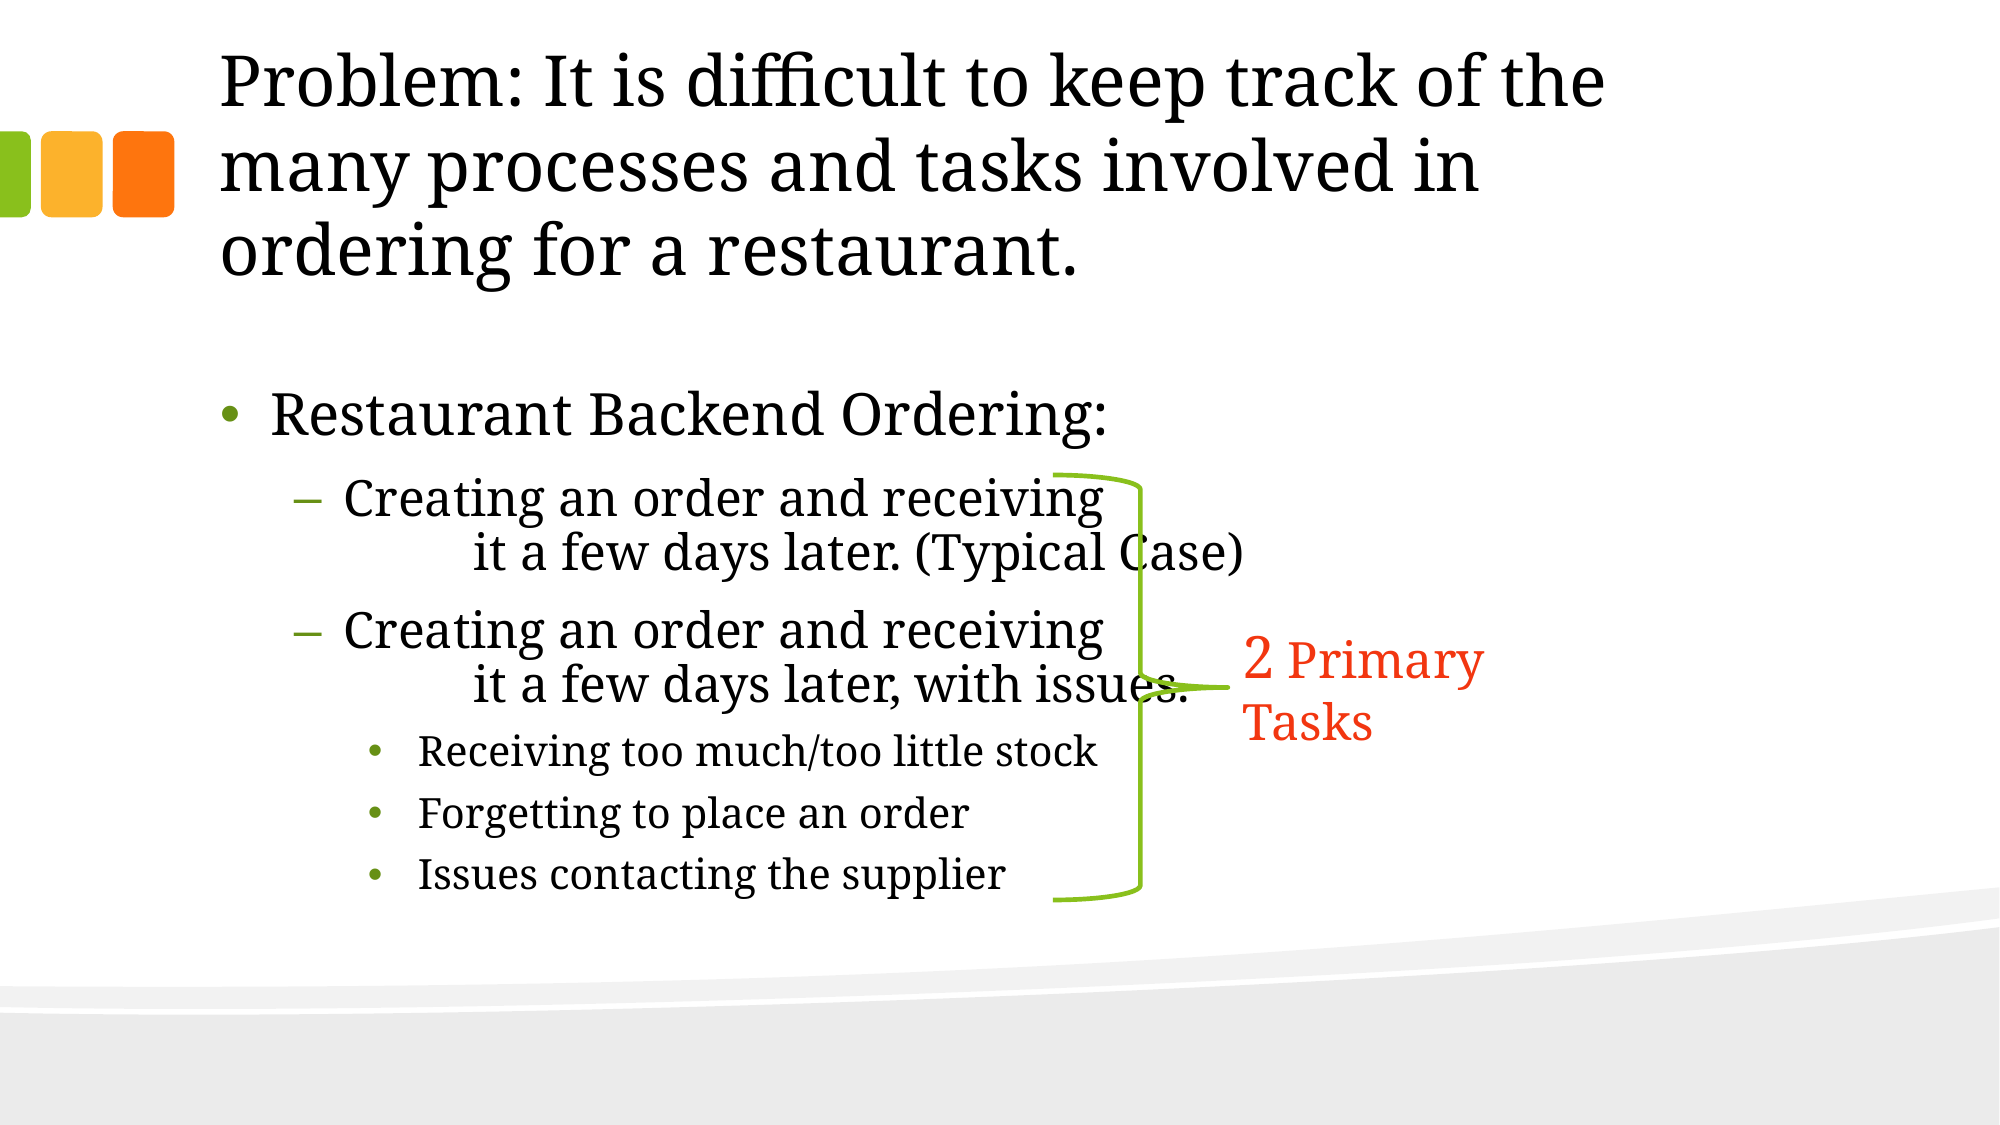

# Problem: It is difficult to keep track of the many processes and tasks involved in ordering for a restaurant.
Restaurant Backend Ordering:
Creating an order and receiving                                                              it a few days later. (Typical Case)
Creating an order and receiving                                                              it a few days later, with issues.
Receiving too much/too little stock
Forgetting to place an order
Issues contacting the supplier

2 Primary Tasks